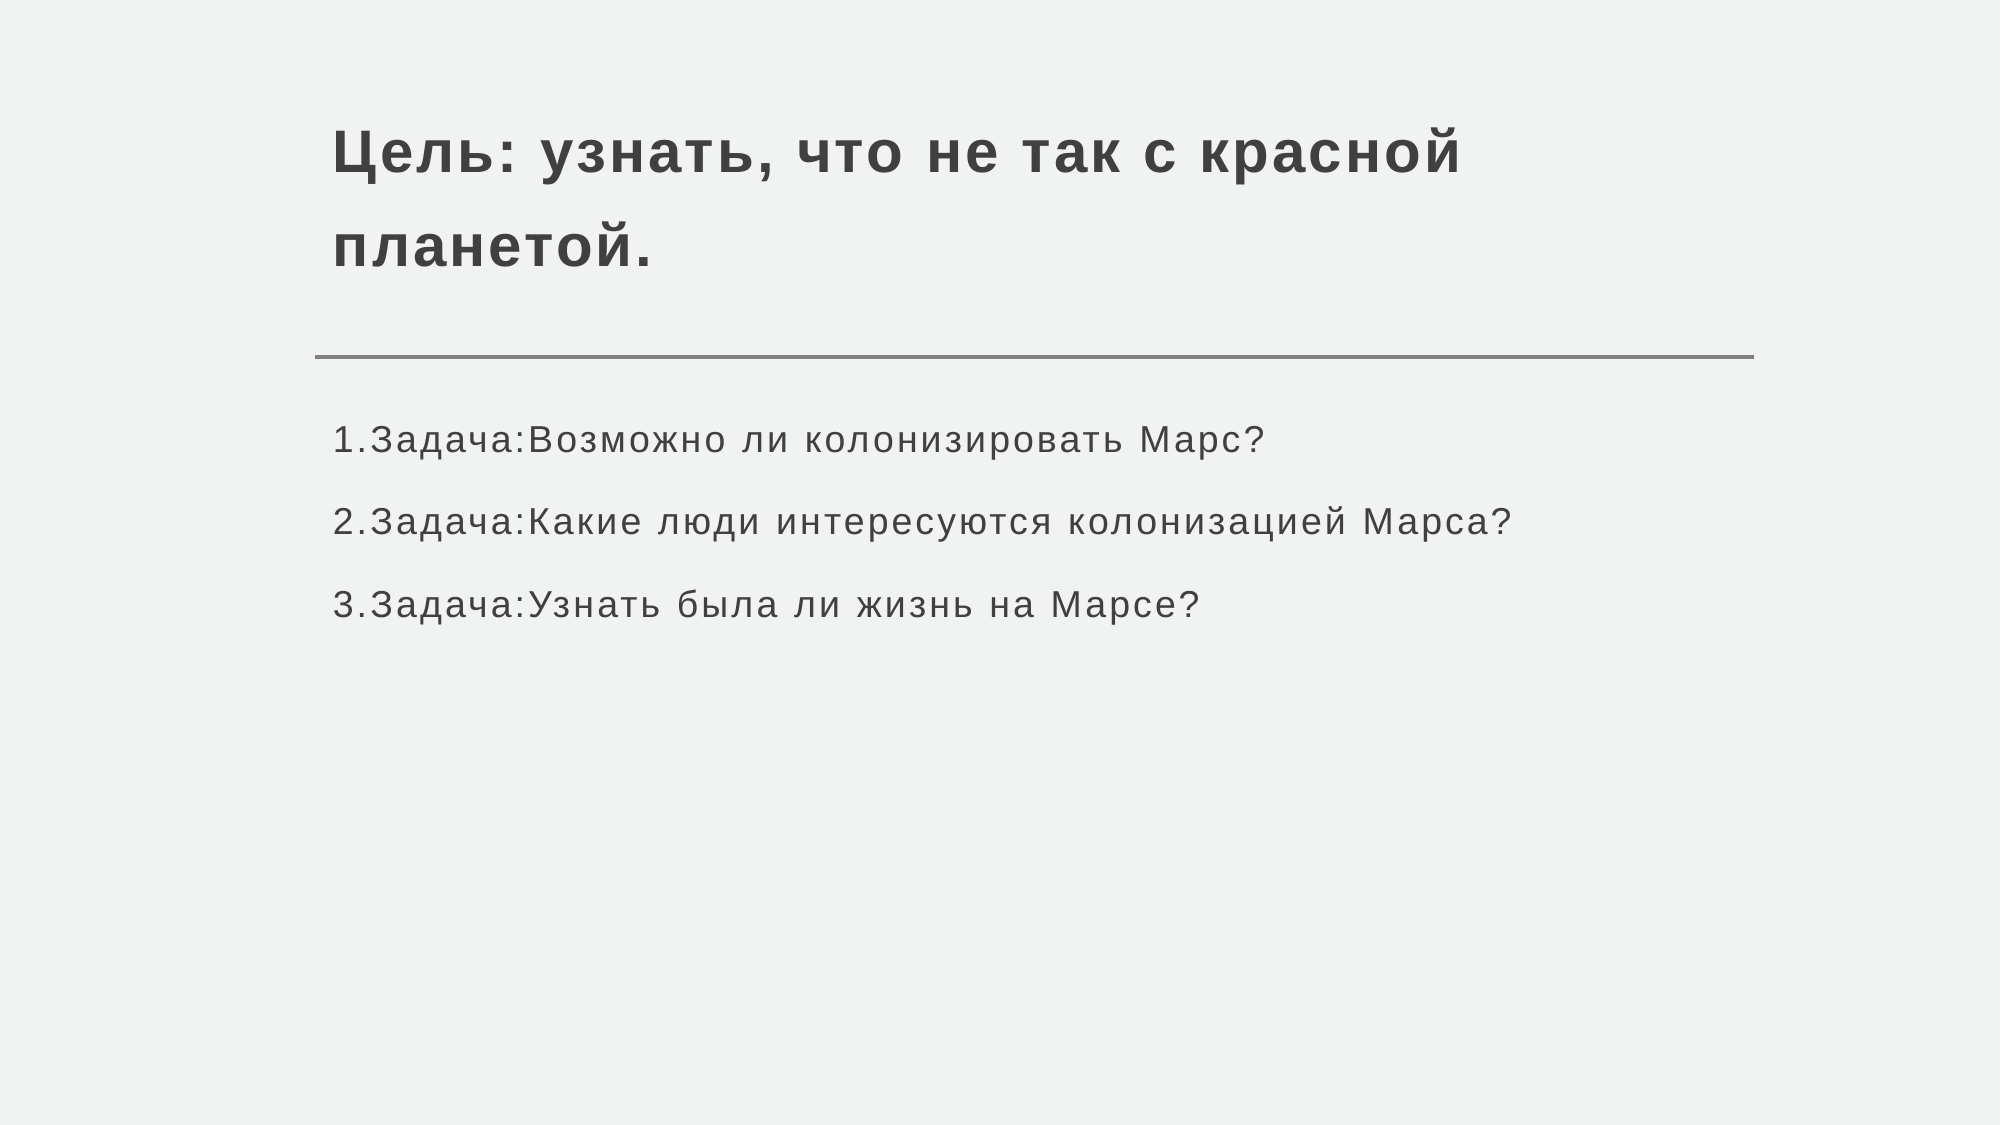

# Цель: узнать, что не так с красной планетой.
1.Задача:Возможно ли колонизировать Марс?
2.Задача:Какие люди интересуются колонизацией Марса?
3.Задача:Узнать была ли жизнь на Марсе?